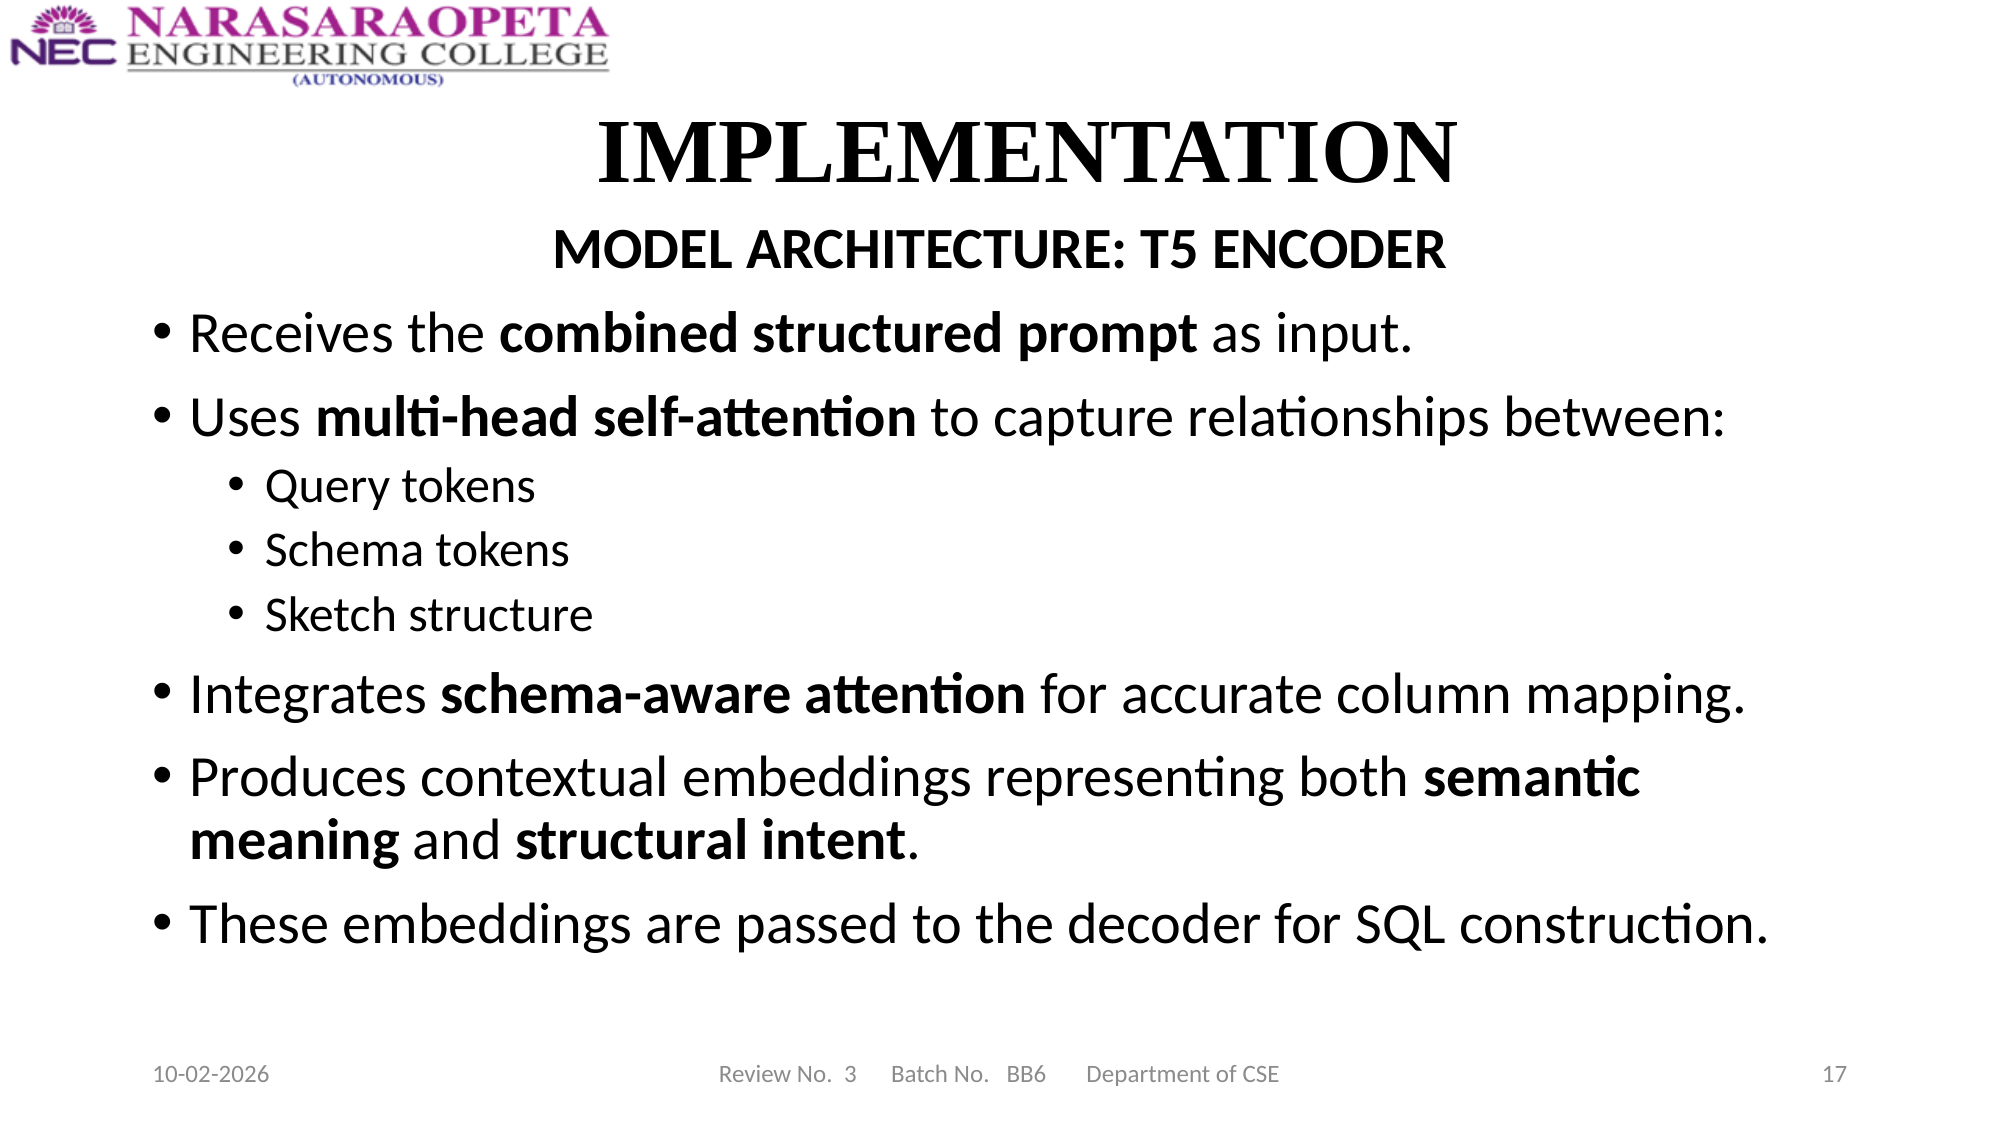

# IMPLEMENTATION
MODEL ARCHITECTURE: T5 ENCODER
Receives the combined structured prompt as input.
Uses multi-head self-attention to capture relationships between:
Query tokens
Schema tokens
Sketch structure
Integrates schema-aware attention for accurate column mapping.
Produces contextual embeddings representing both semantic meaning and structural intent.
These embeddings are passed to the decoder for SQL construction.
10-02-2026
Review No.  3      Batch No.   BB6       Department of CSE
17